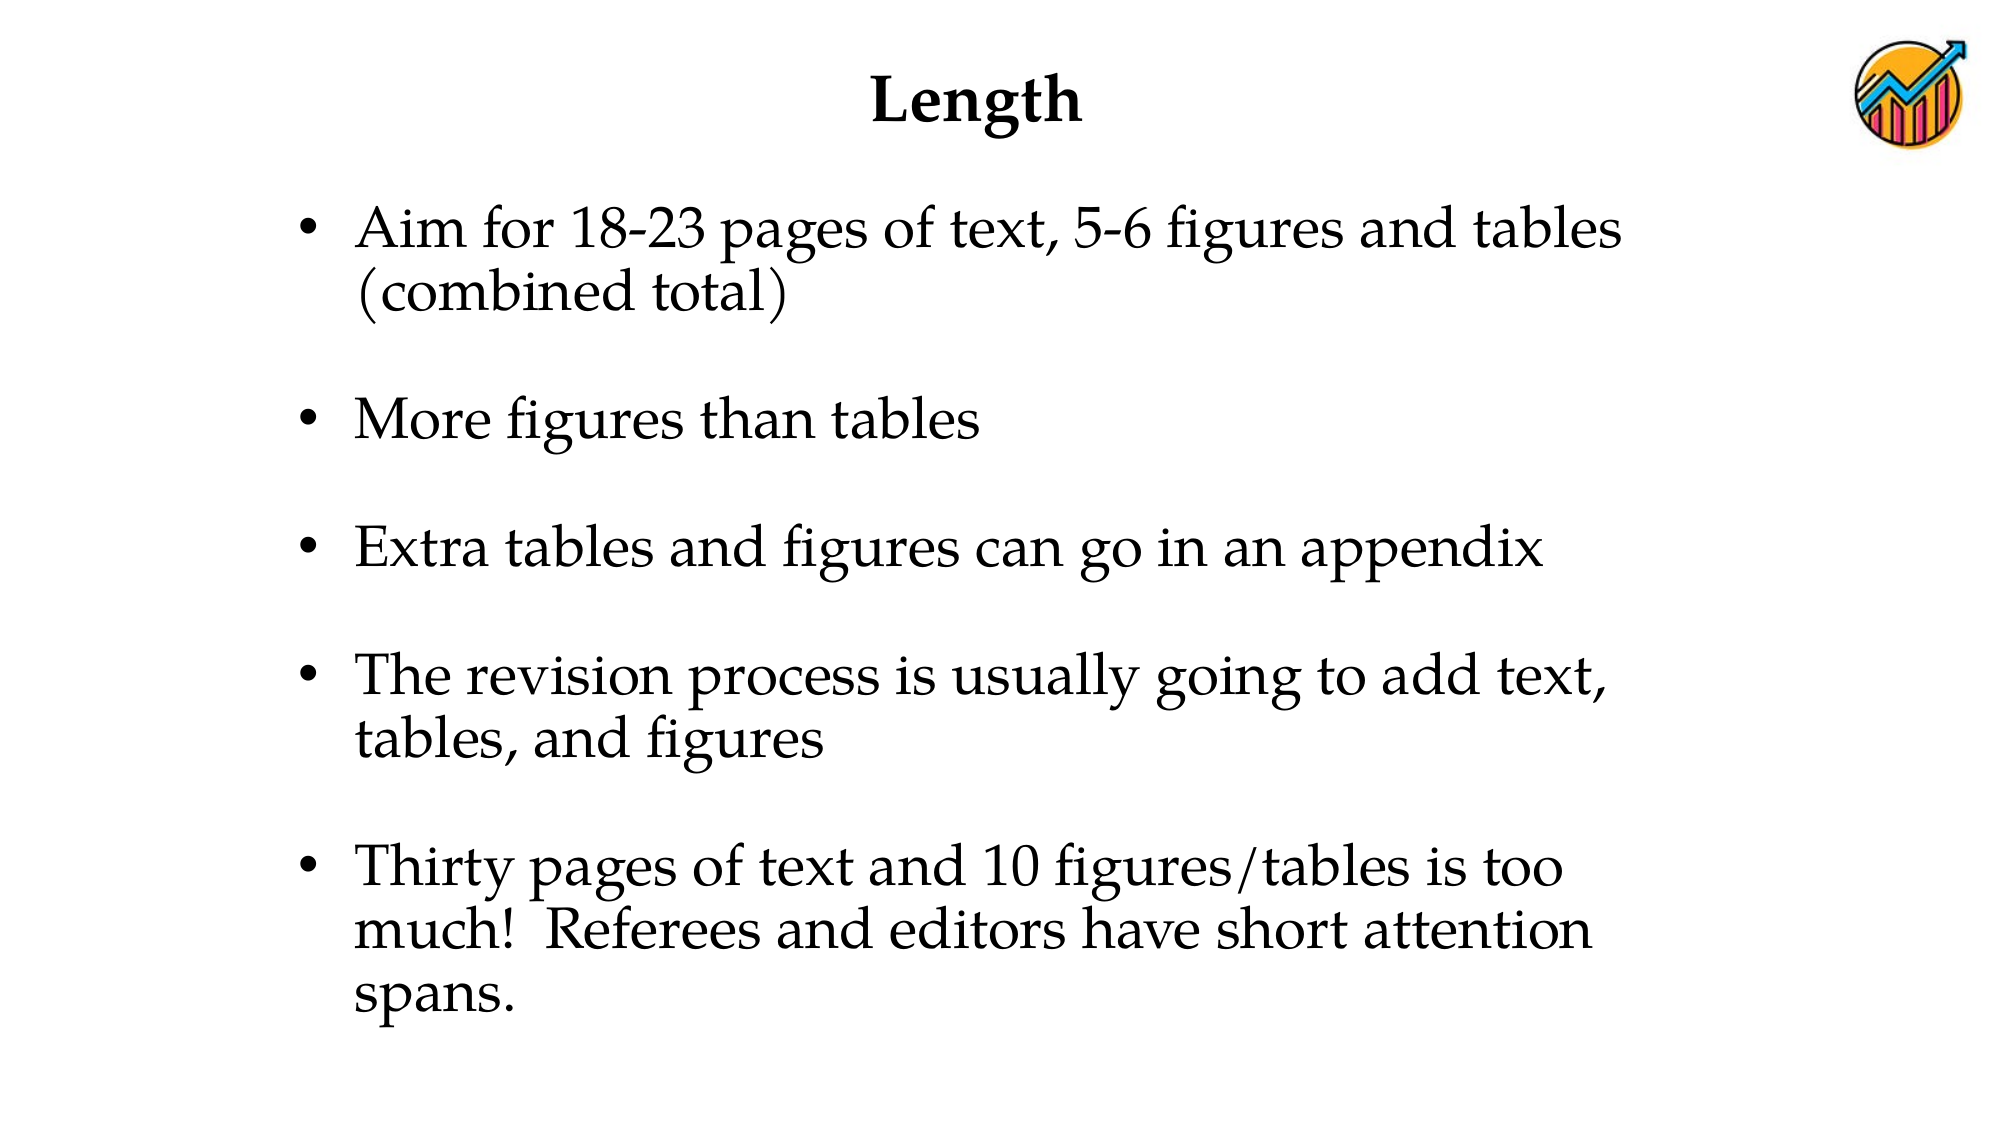

Length

Aim for 18-23 pages of text, 5-6 figures and tables (combined total)

More figures than tables

Extra tables and figures can go in an appendix

The revision process is usually going to add text, tables, and figures

Thirty pages of text and 10 figures/tables is too much!  Referees and editors have short attention spans.